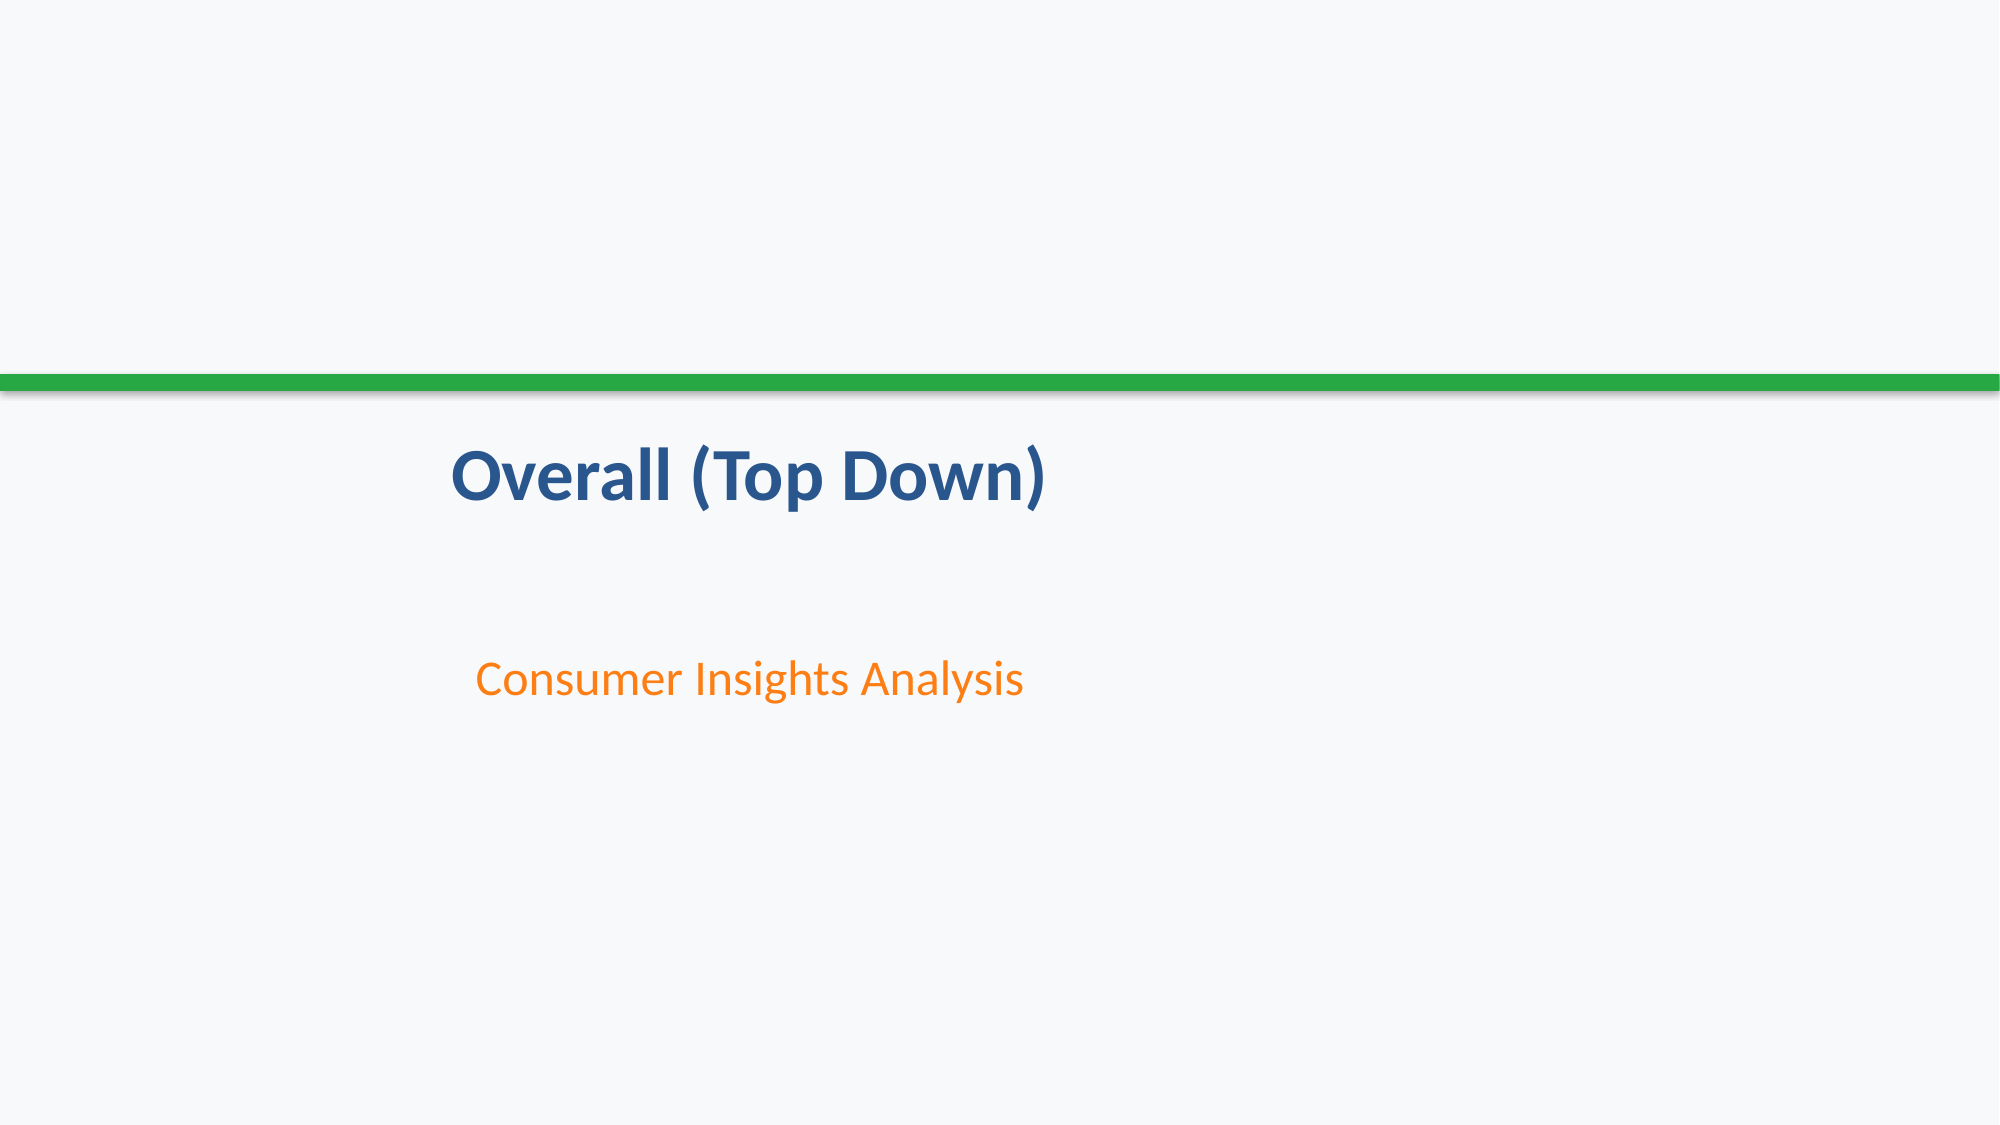

# Overall (Top Down)

Consumer Insights Analysis